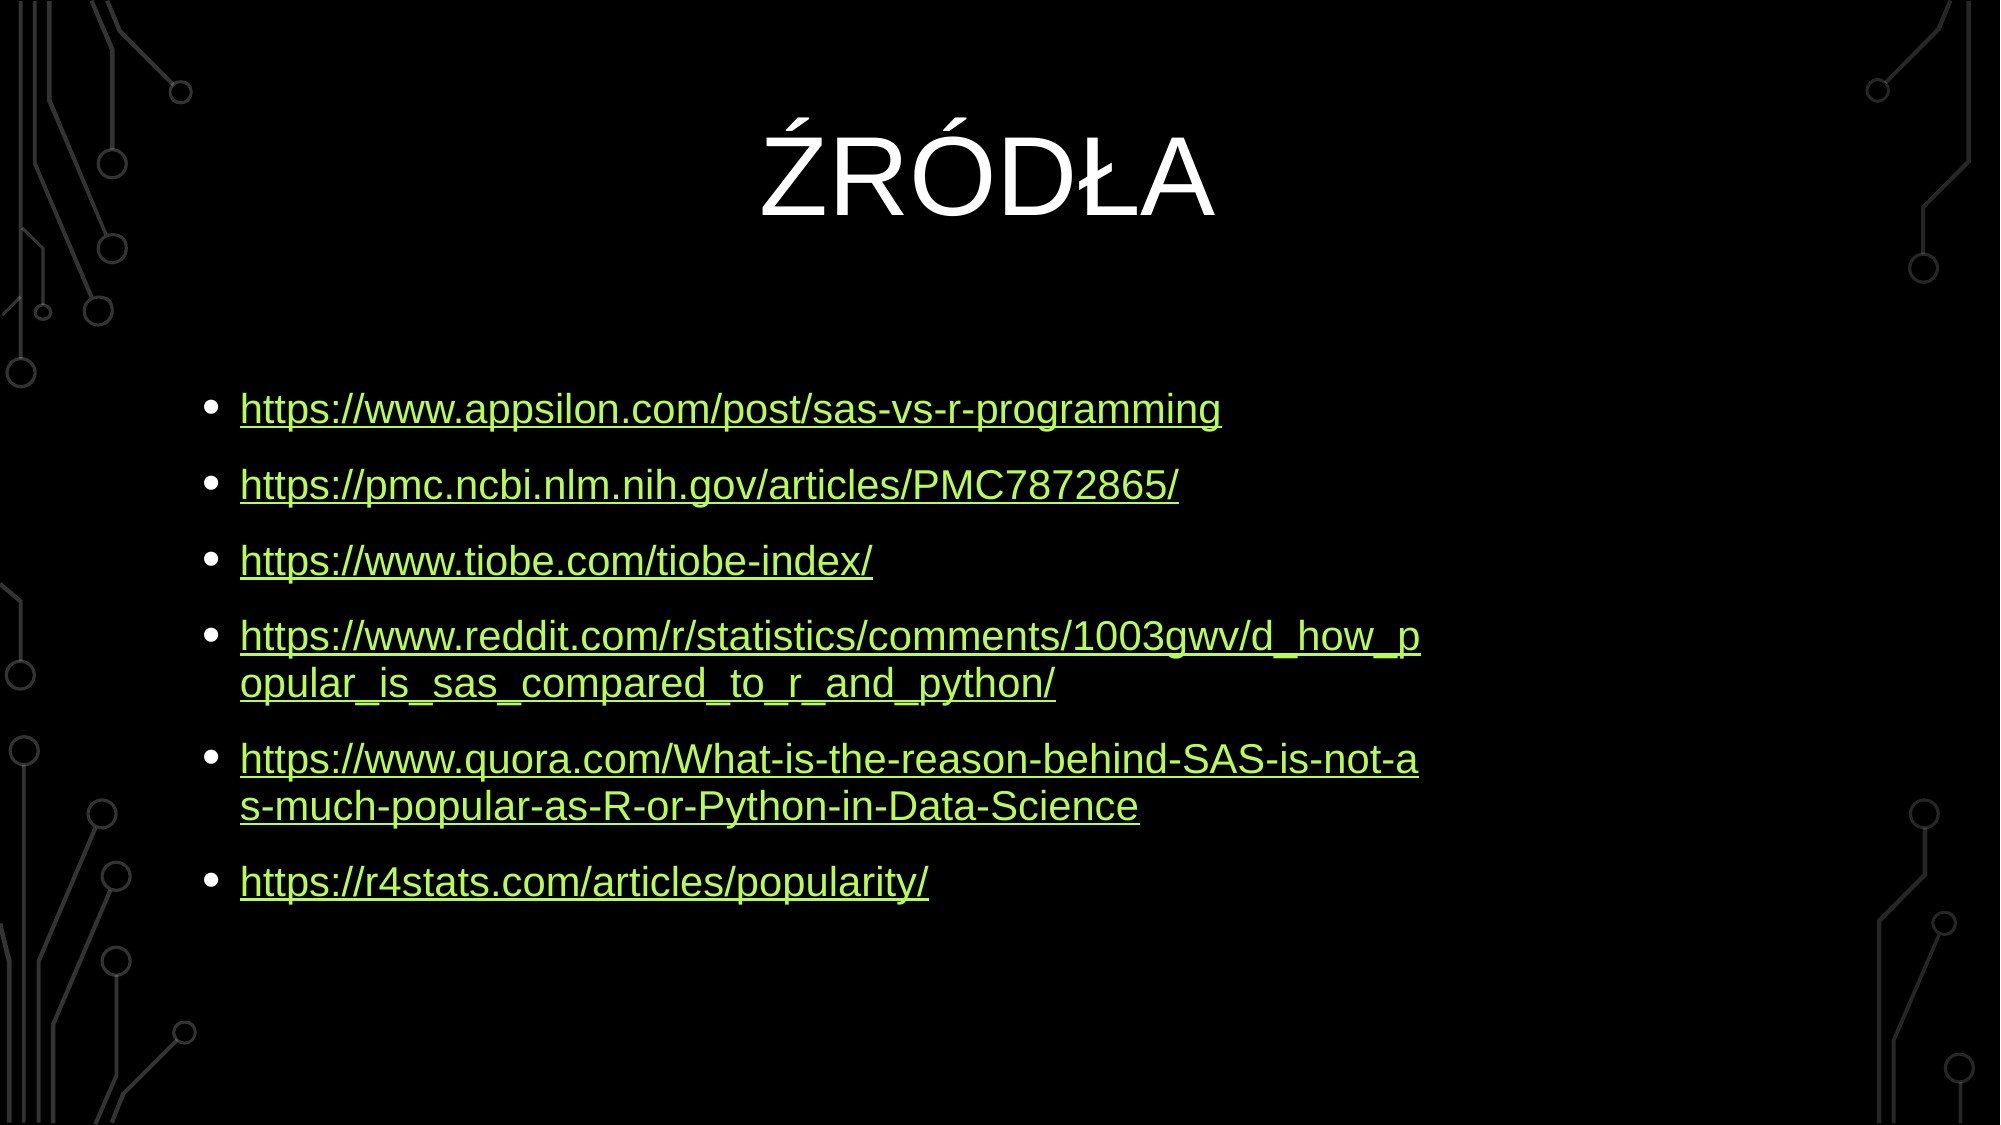

# źródła
https://www.appsilon.com/post/sas-vs-r-programming
https://pmc.ncbi.nlm.nih.gov/articles/PMC7872865/
https://www.tiobe.com/tiobe-index/
https://www.reddit.com/r/statistics/comments/1003gwv/d_how_popular_is_sas_compared_to_r_and_python/
https://www.quora.com/What-is-the-reason-behind-SAS-is-not-as-much-popular-as-R-or-Python-in-Data-Science
https://r4stats.com/articles/popularity/